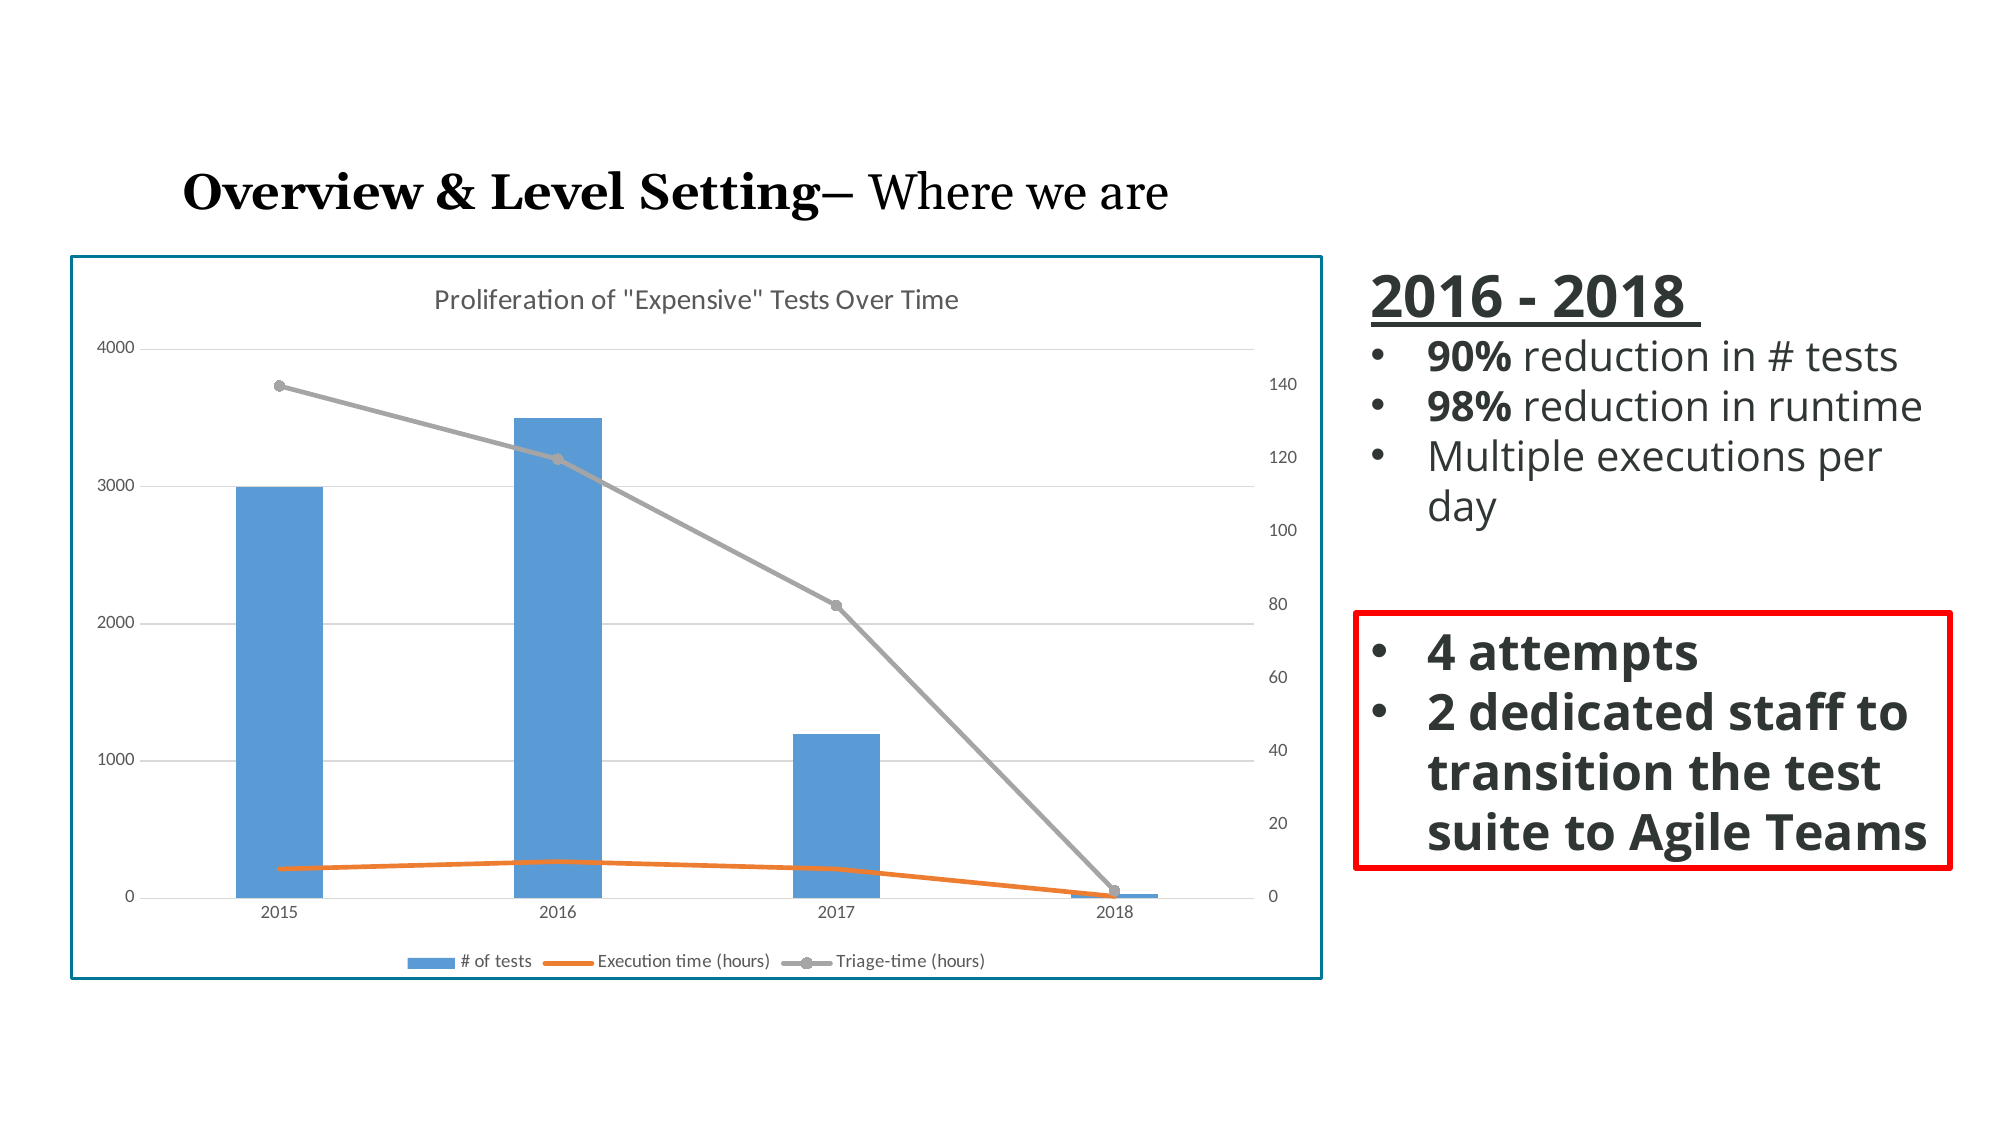

Overview & Level Setting– Where we are

2016 - 2018
90% reduction in # tests
98% reduction in runtime
Multiple executions per day

### Chart: Proliferation of "Expensive" Tests Over Time

| Category | # of tests | Execution time (hours) | Triage-time (hours) |
|---|---|---|---|
| 2015 | 3000.0 | 8.0 | 140.0 |
| 2016 | 3500.0 | 10.0 | 120.0 |
| 2017 | 1200.0 | 8.0 | 80.0 |
| 2018 | 30.0 | 0.5 | 2.0 |
4 attempts
2 dedicated staff to transition the test suite to Agile Teams